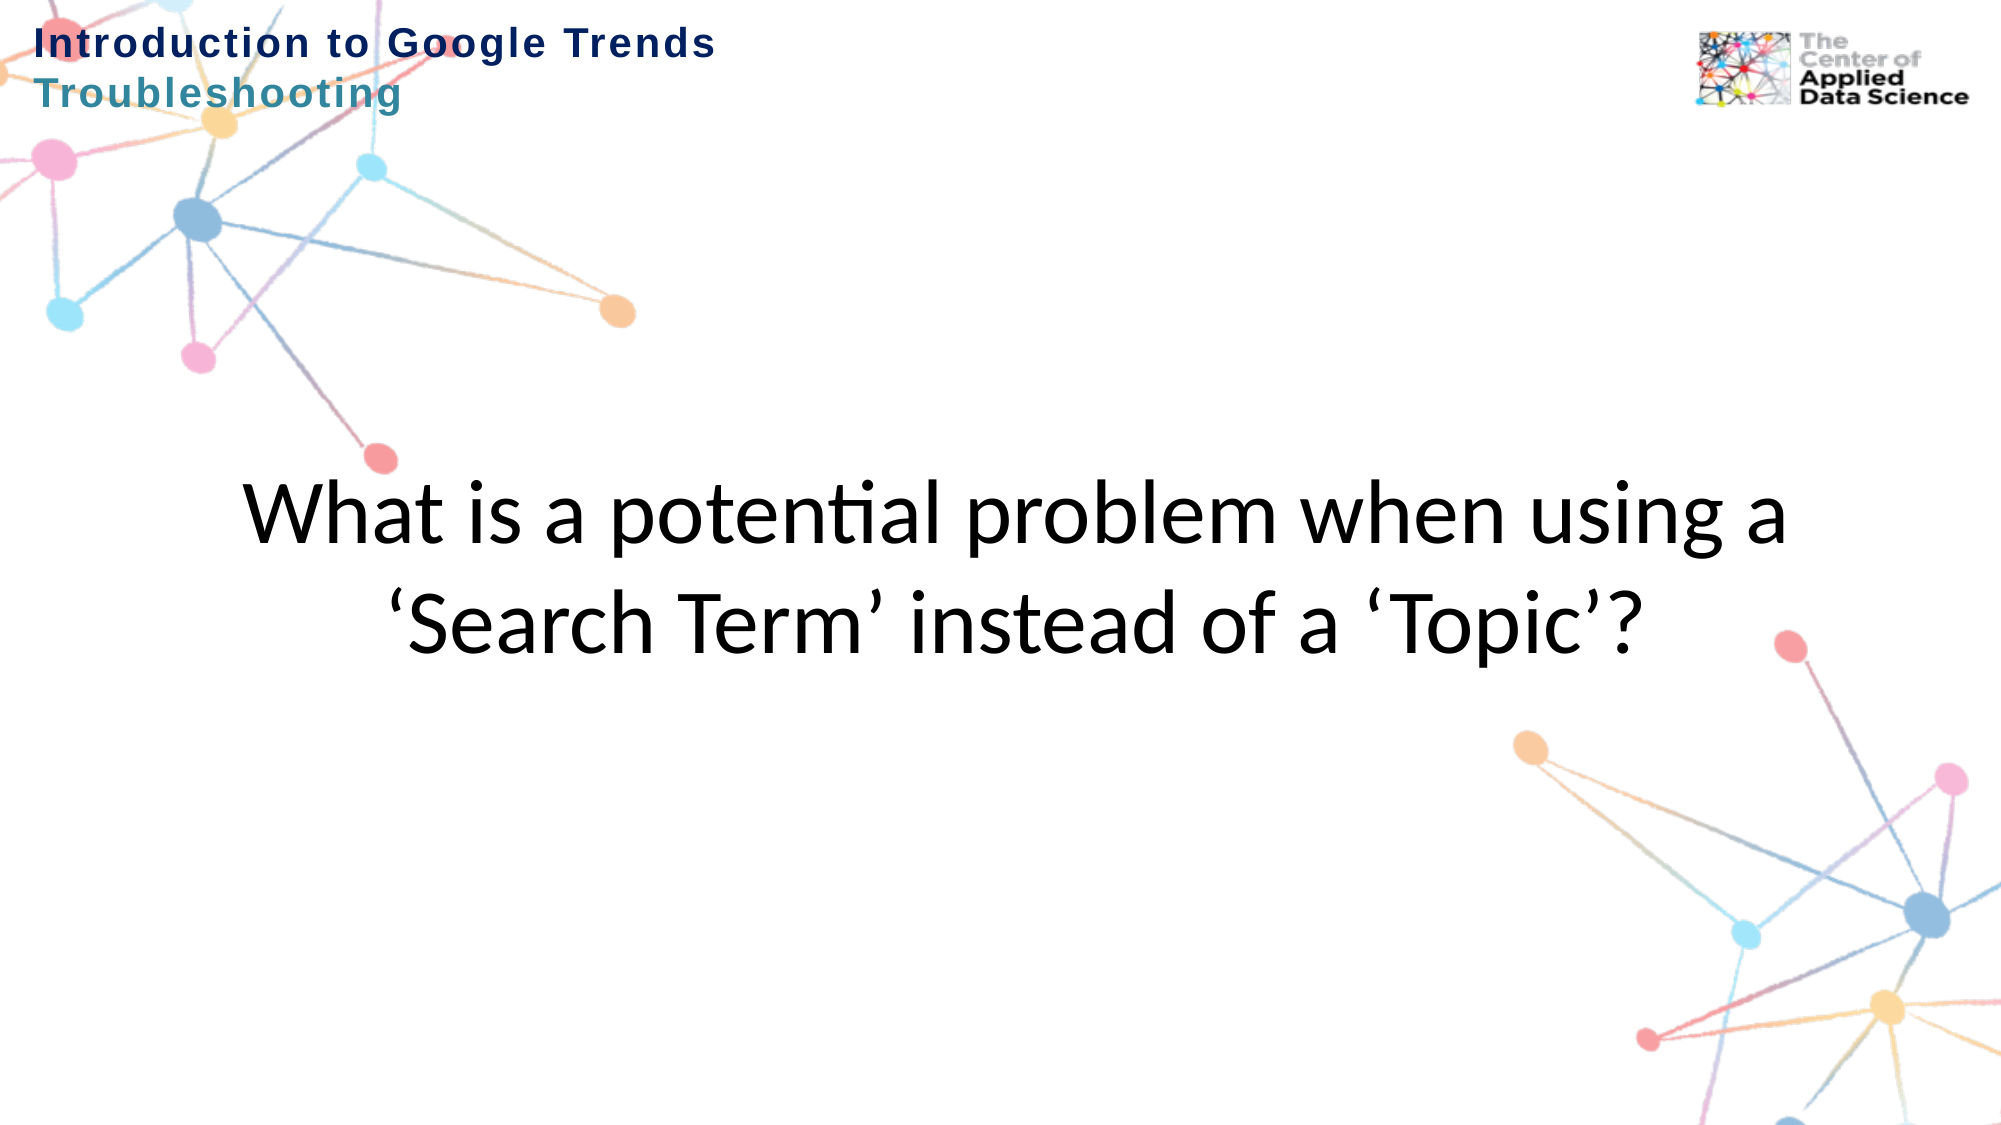

Introduction to Google Trends
Troubleshooting
What is a potential problem when using a ‘Search Term’ instead of a ‘Topic’?